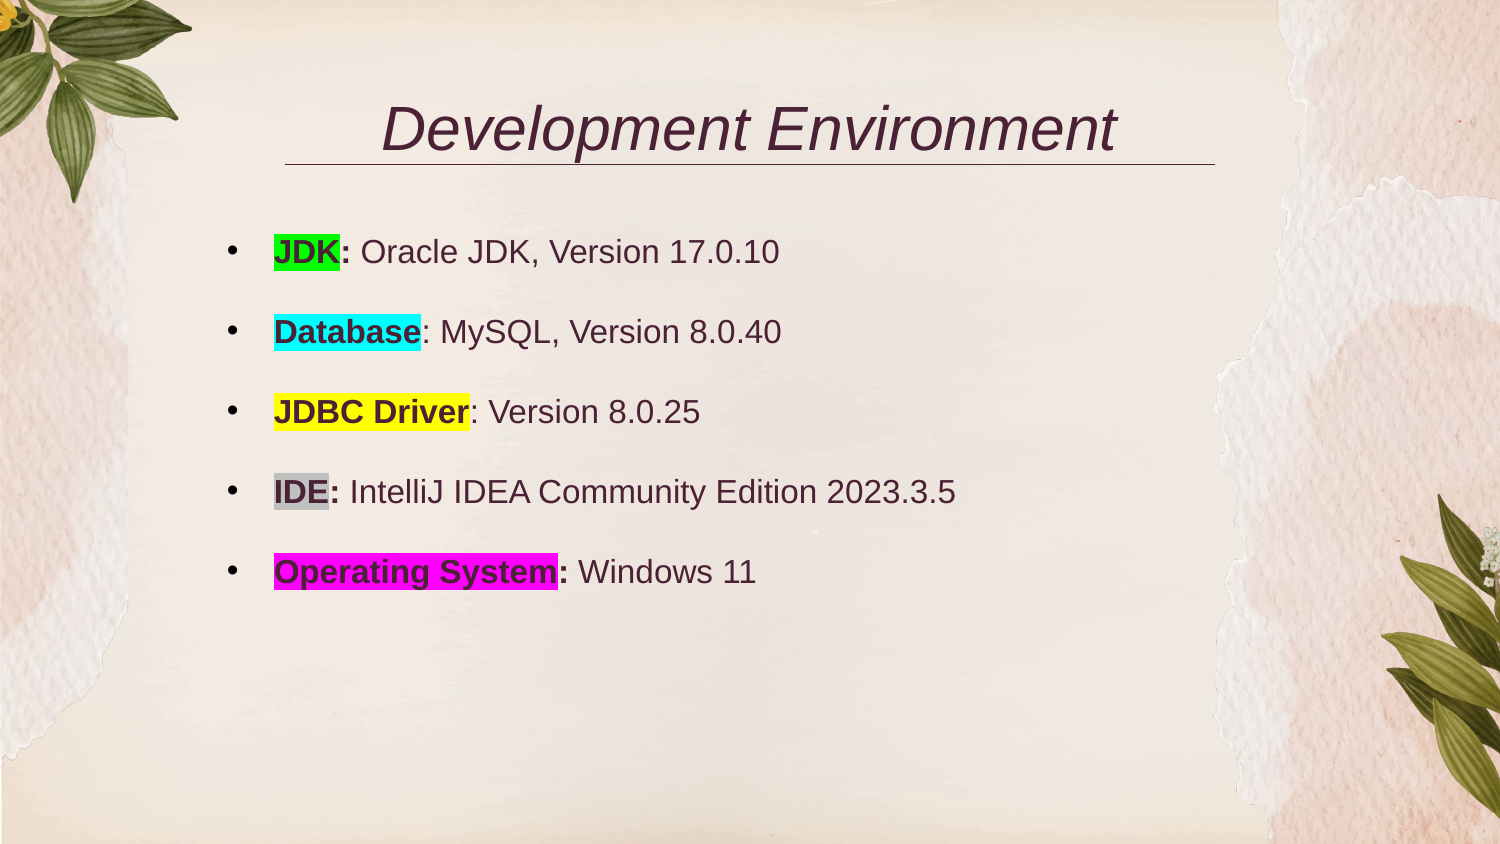

# Development Environment
JDK: Oracle JDK, Version 17.0.10

Database: MySQL, Version 8.0.40

JDBC Driver: Version 8.0.25

IDE: IntelliJ IDEA Community Edition 2023.3.5

Operating System: Windows 11